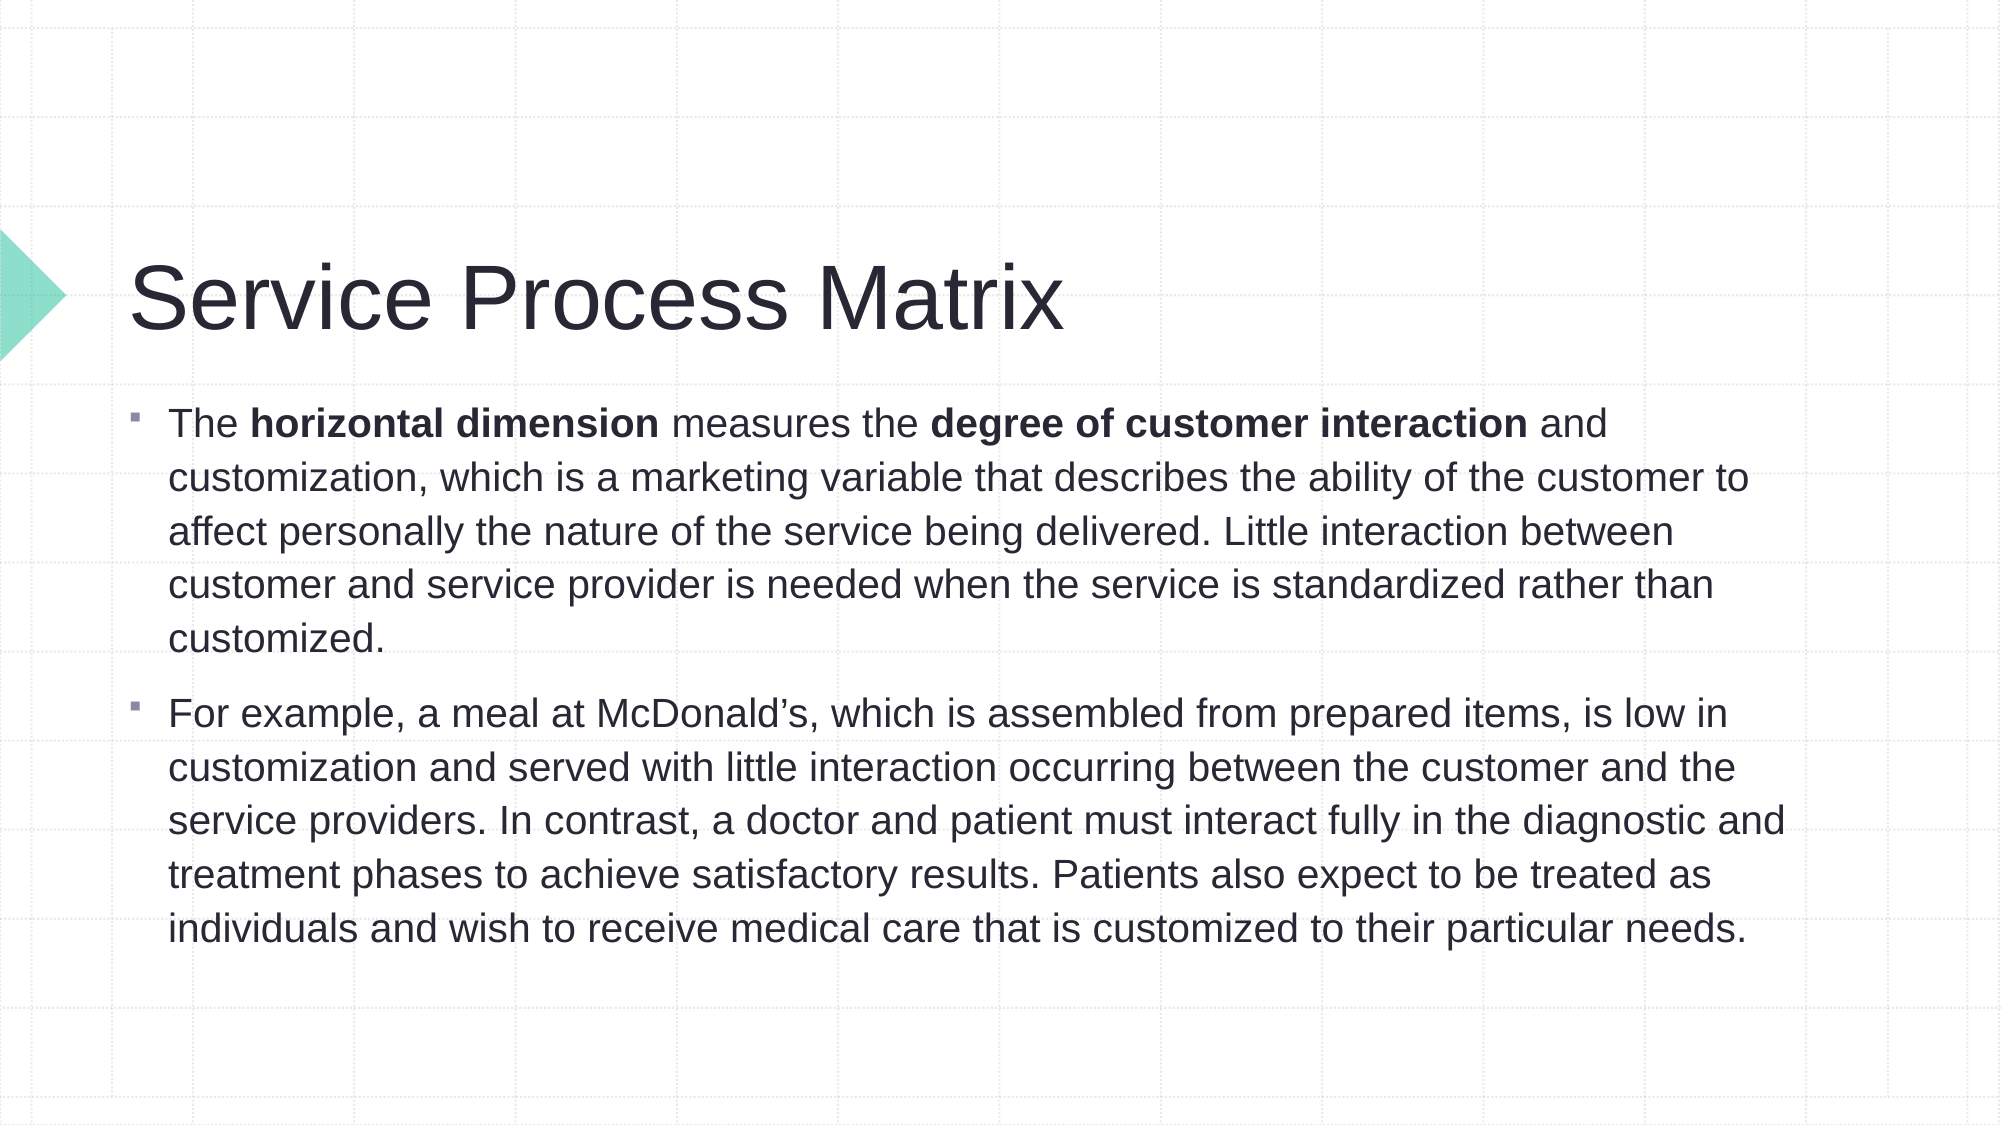

# Service Process Matrix
The horizontal dimension measures the degree of customer interaction and customization, which is a marketing variable that describes the ability of the customer to affect personally the nature of the service being delivered. Little interaction between customer and service provider is needed when the service is standardized rather than customized.
For example, a meal at McDonald’s, which is assembled from prepared items, is low in customization and served with little interaction occurring between the customer and the service providers. In contrast, a doctor and patient must interact fully in the diagnostic and treatment phases to achieve satisfactory results. Patients also expect to be treated as individuals and wish to receive medical care that is customized to their particular needs.